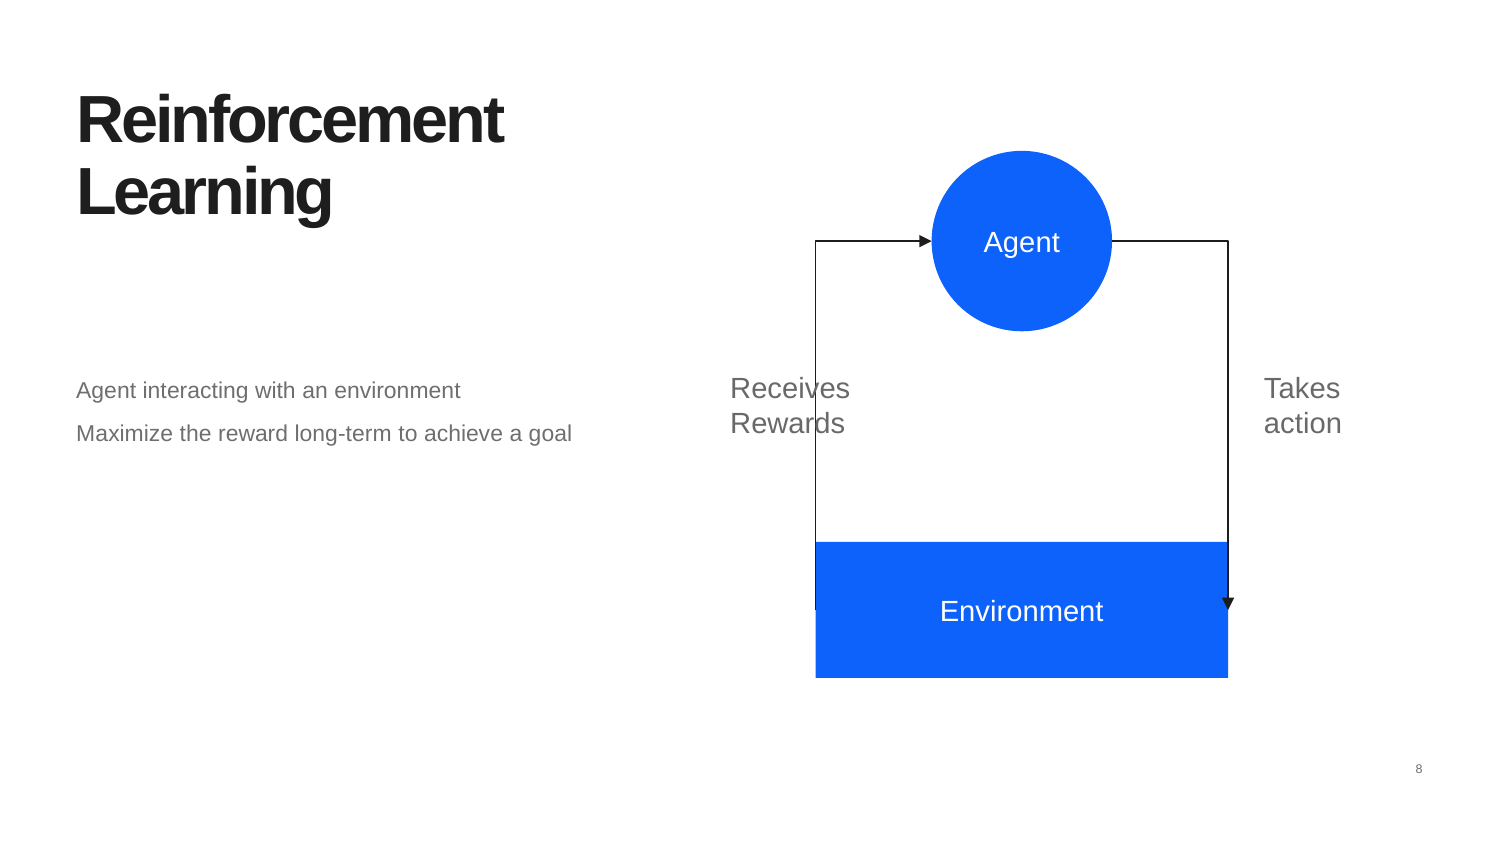

Reinforcement Learning
Agent
Agent interacting with an environment
Maximize the reward long-term to achieve a goal
Receives Rewards
Takes action
Environment